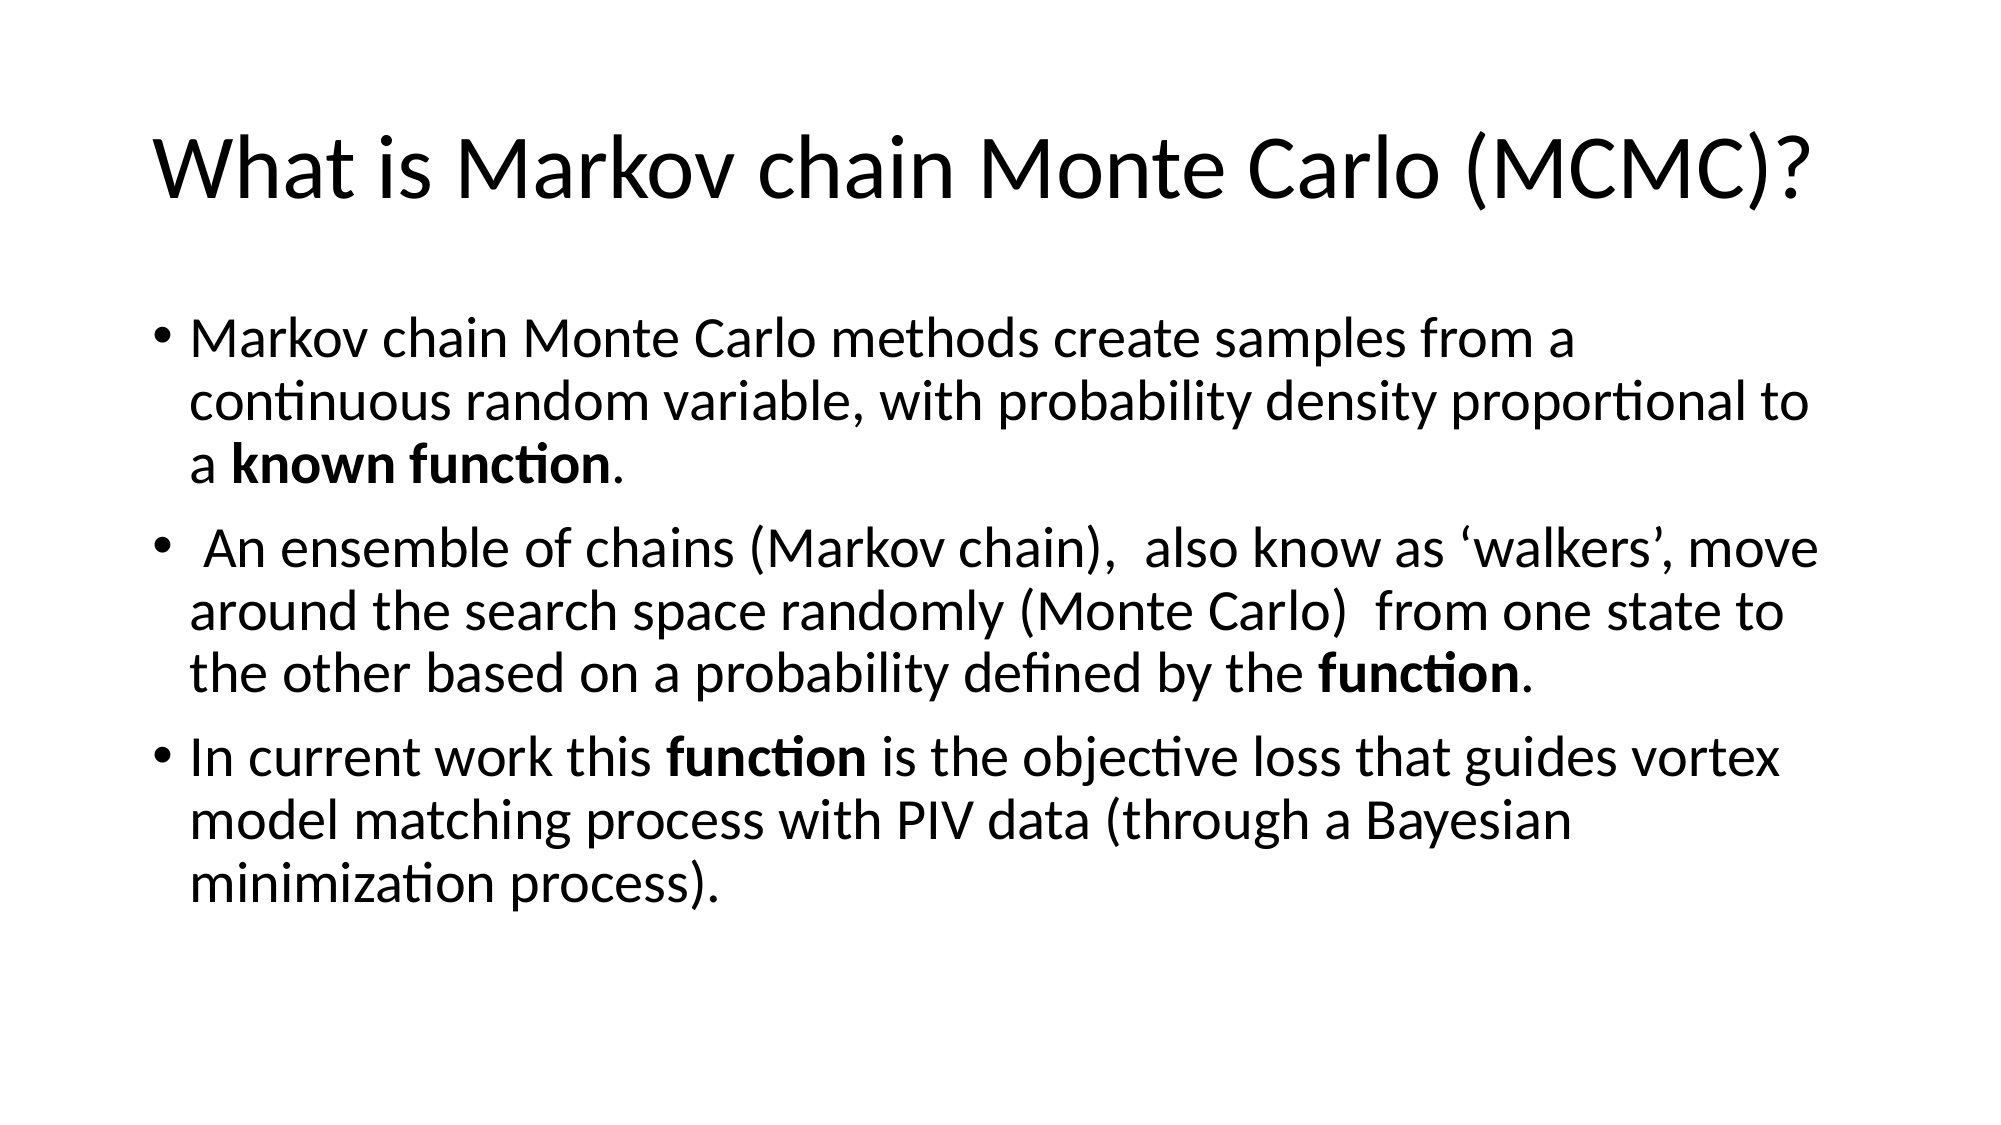

# What is Markov chain Monte Carlo (MCMC)?
Markov chain Monte Carlo methods create samples from a continuous random variable, with probability density proportional to a known function.
 An ensemble of chains (Markov chain),  also know as ‘walkers’, move around the search space randomly (Monte Carlo)  from one state to the other based on a probability defined by the function.
In current work this function is the objective loss that guides vortex model matching process with PIV data (through a Bayesian minimization process).